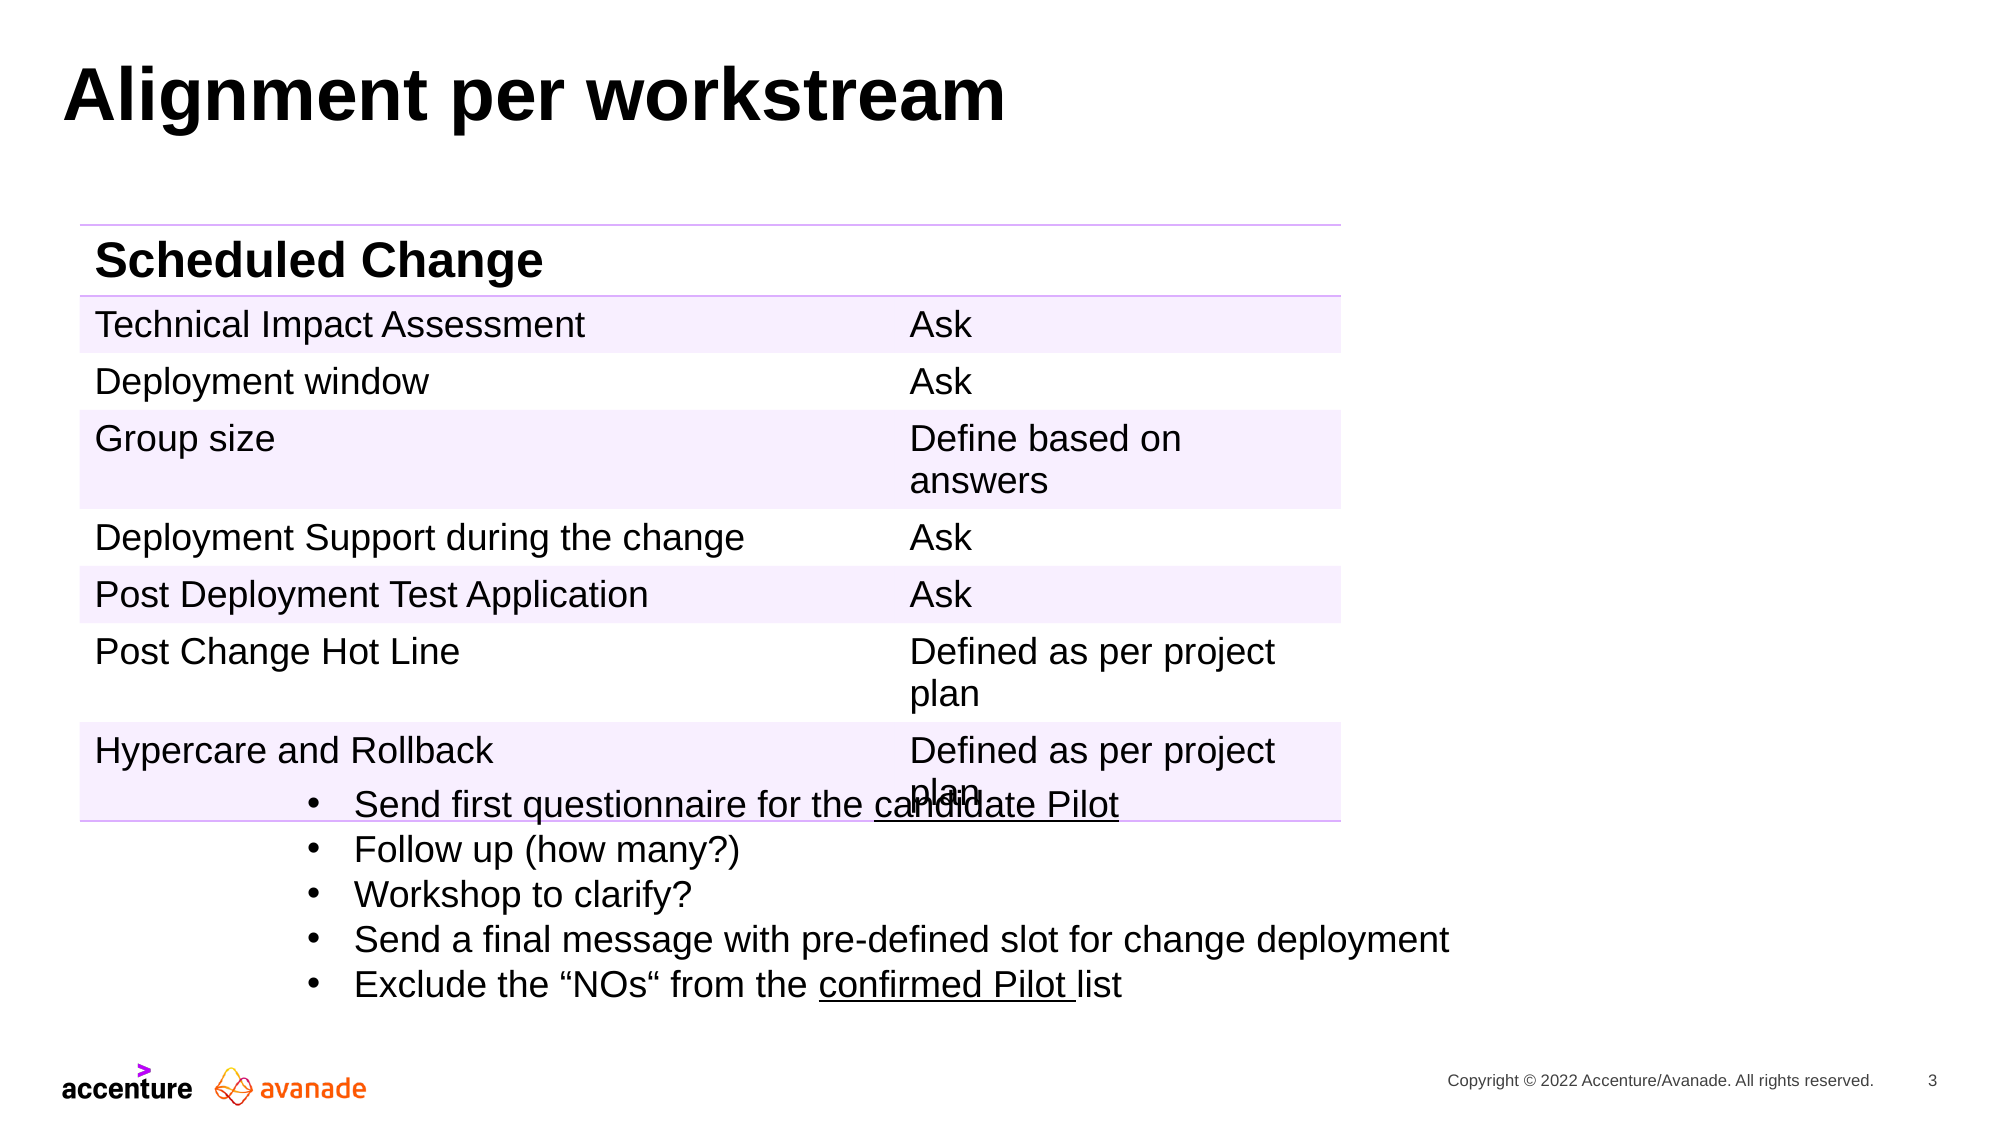

# Alignment per workstream
| Scheduled Change |  |
| --- | --- |
| Technical Impact Assessment | Ask |
| Deployment window | Ask |
| Group size | Define based on answers |
| Deployment Support during the change | Ask |
| Post Deployment Test Application | Ask |
| Post Change Hot Line | Defined as per project plan |
| Hypercare and Rollback | Defined as per project plan |
Send first questionnaire for the candidate Pilot
Follow up (how many?)
Workshop to clarify?
Send a final message with pre-defined slot for change deployment
Exclude the “NOs“ from the confirmed Pilot list